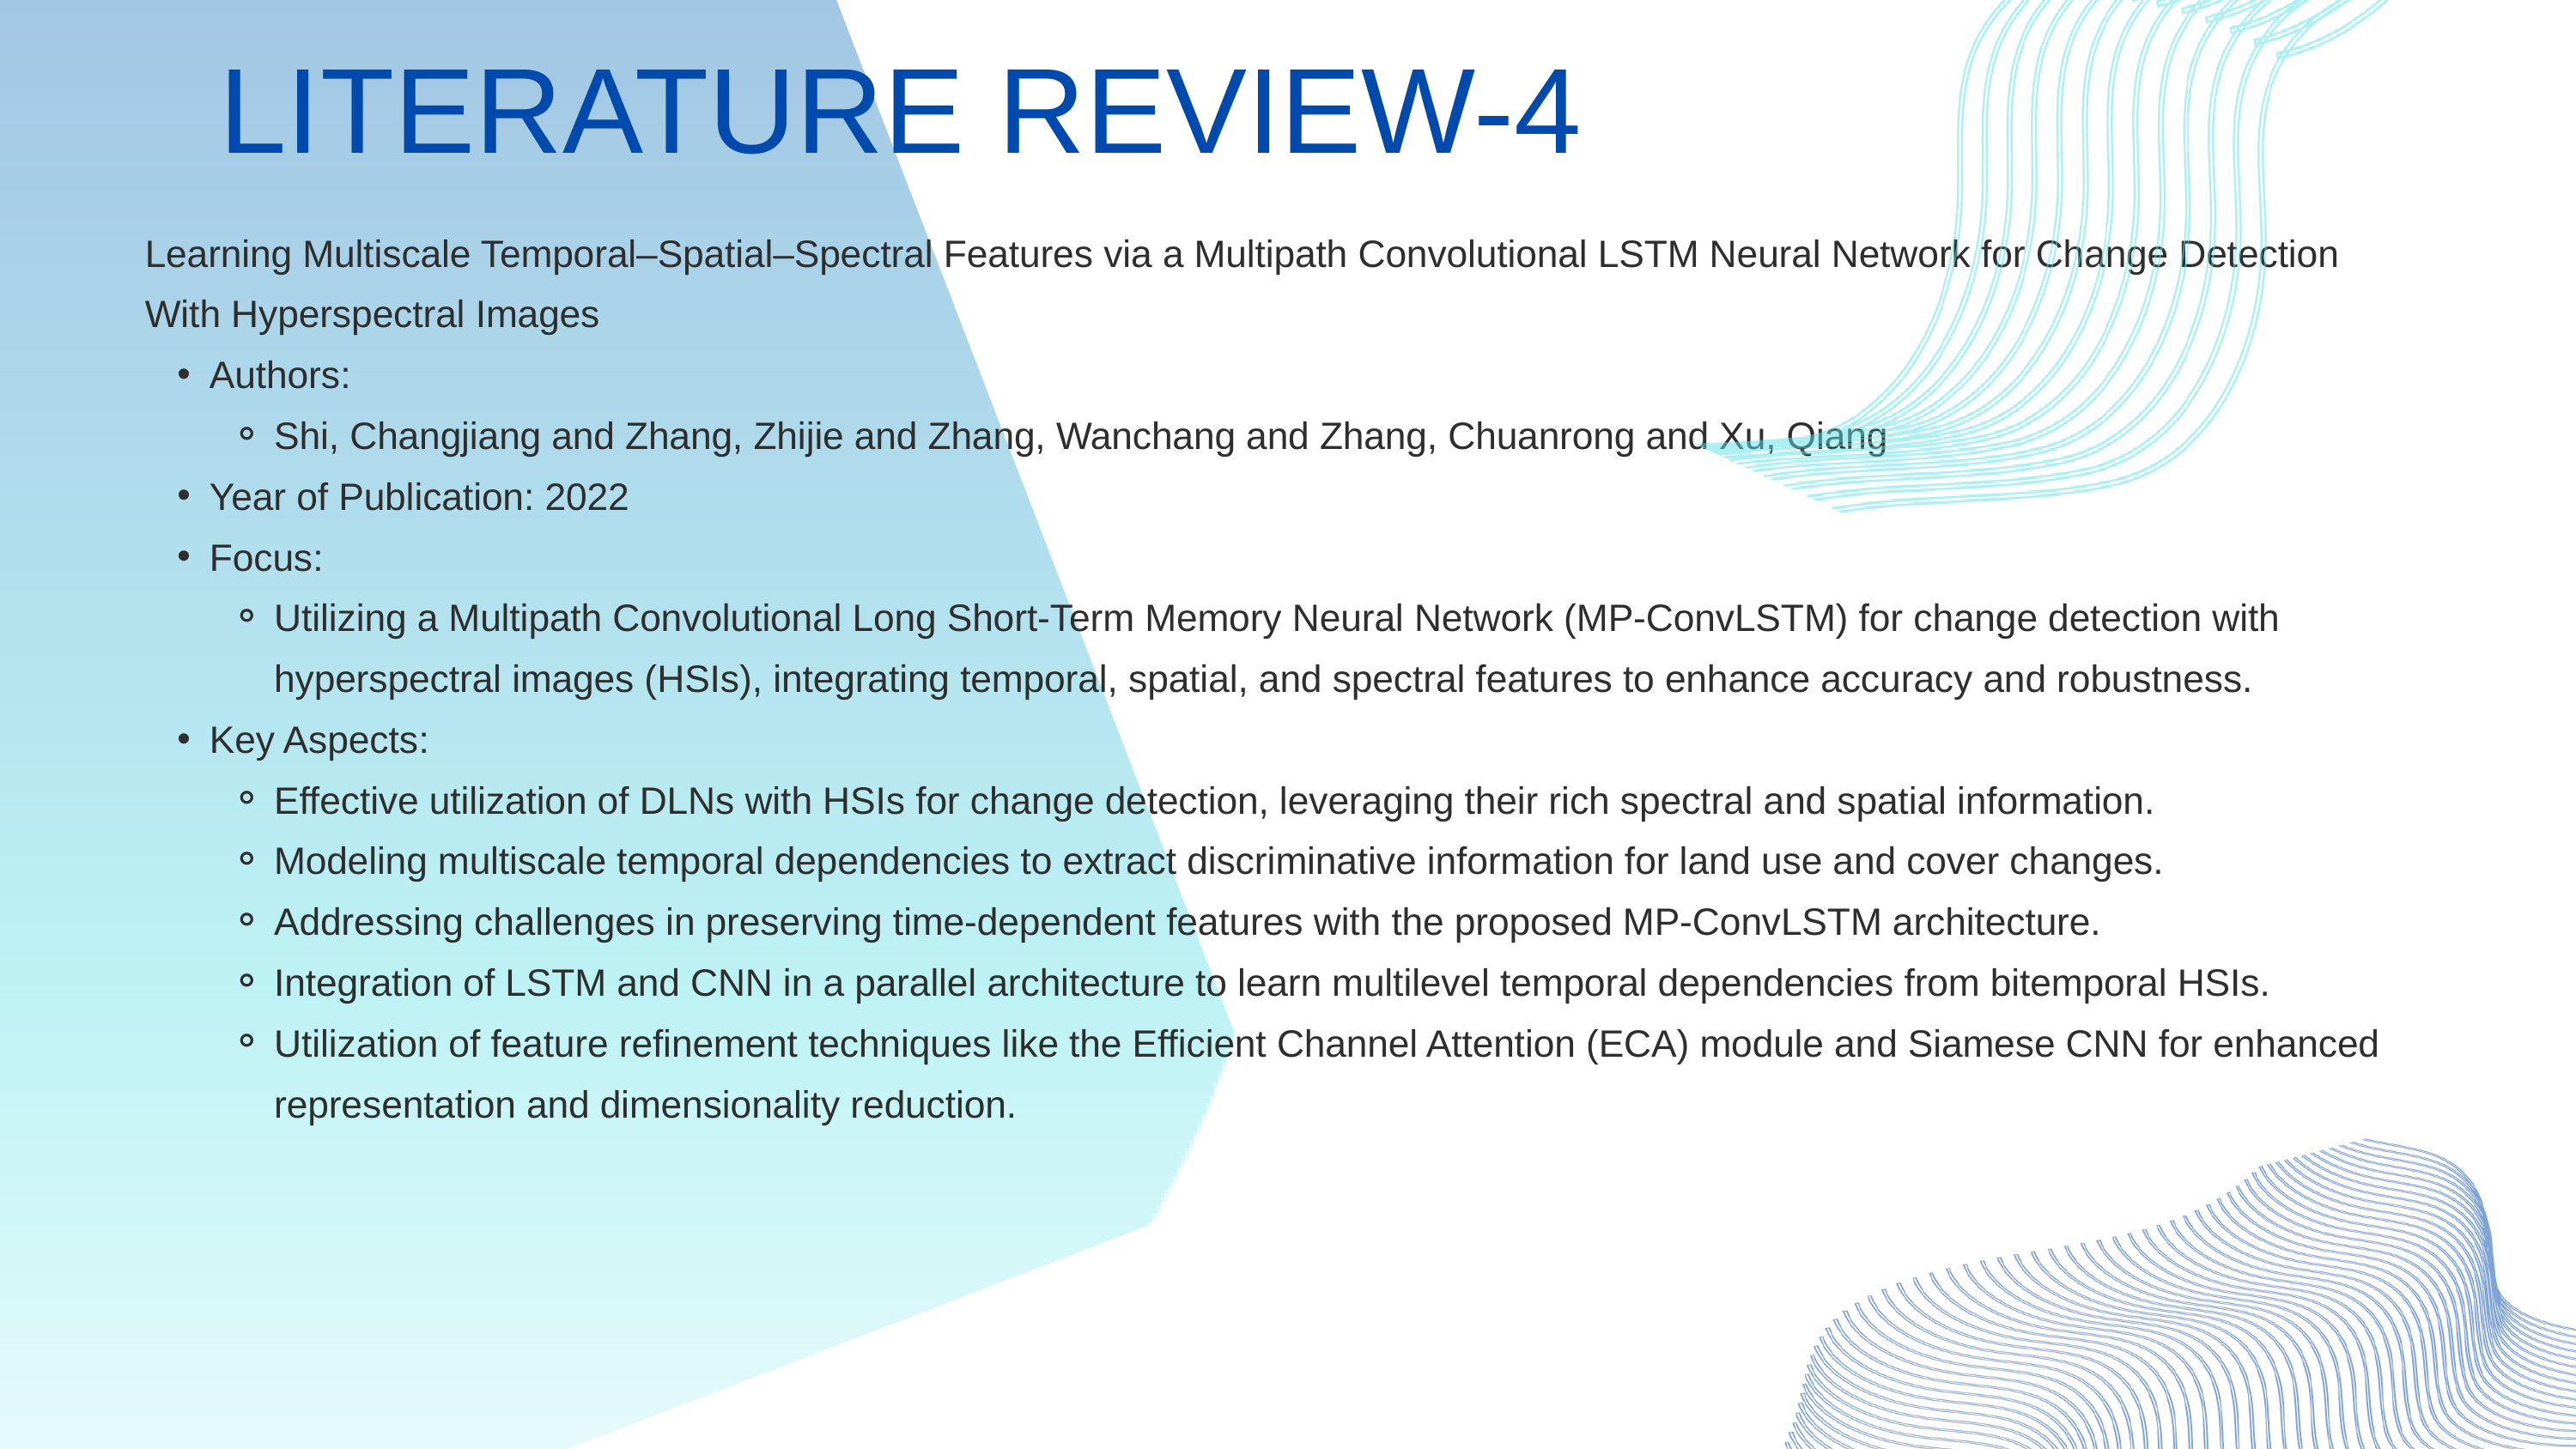

LITERATURE REVIEW-4
Learning Multiscale Temporal–Spatial–Spectral Features via a Multipath Convolutional LSTM Neural Network for Change Detection With Hyperspectral Images
Authors:
Shi, Changjiang and Zhang, Zhijie and Zhang, Wanchang and Zhang, Chuanrong and Xu, Qiang
Year of Publication: 2022
Focus:
Utilizing a Multipath Convolutional Long Short-Term Memory Neural Network (MP-ConvLSTM) for change detection with hyperspectral images (HSIs), integrating temporal, spatial, and spectral features to enhance accuracy and robustness.
Key Aspects:
Effective utilization of DLNs with HSIs for change detection, leveraging their rich spectral and spatial information.
Modeling multiscale temporal dependencies to extract discriminative information for land use and cover changes.
Addressing challenges in preserving time-dependent features with the proposed MP-ConvLSTM architecture.
Integration of LSTM and CNN in a parallel architecture to learn multilevel temporal dependencies from bitemporal HSIs.
Utilization of feature refinement techniques like the Efficient Channel Attention (ECA) module and Siamese CNN for enhanced representation and dimensionality reduction.